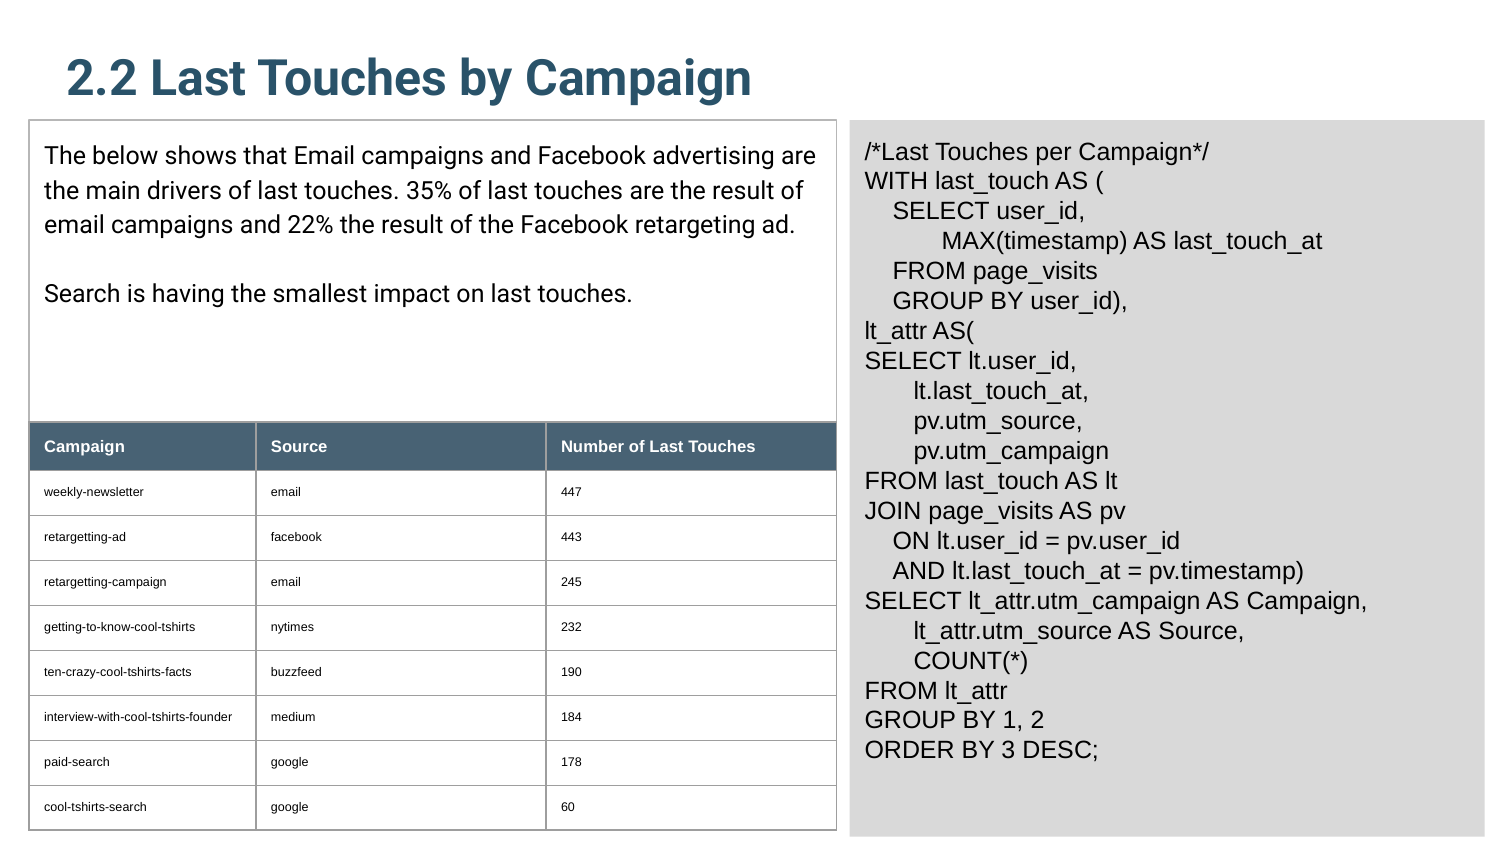

2.2 Last Touches by Campaign
The below shows that Email campaigns and Facebook advertising are the main drivers of last touches. 35% of last touches are the result of email campaigns and 22% the result of the Facebook retargeting ad.

Search is having the smallest impact on last touches.
/*Last Touches per Campaign*/
WITH last_touch AS (
    SELECT user_id,
           MAX(timestamp) AS last_touch_at
    FROM page_visits
    GROUP BY user_id),
lt_attr AS(
SELECT lt.user_id,
       lt.last_touch_at,
       pv.utm_source,
       pv.utm_campaign
FROM last_touch AS lt
JOIN page_visits AS pv
    ON lt.user_id = pv.user_id
    AND lt.last_touch_at = pv.timestamp)
SELECT lt_attr.utm_campaign AS Campaign,
       lt_attr.utm_source AS Source,
       COUNT(*)
FROM lt_attr
GROUP BY 1, 2
ORDER BY 3 DESC;

| Campaign | Source | Number of Last Touches |
| --- | --- | --- |
| weekly-newsletter | email | 447 |
| retargetting-ad | facebook | 443 |
| retargetting-campaign | email | 245 |
| getting-to-know-cool-tshirts | nytimes | 232 |
| ten-crazy-cool-tshirts-facts | buzzfeed | 190 |
| interview-with-cool-tshirts-founder | medium | 184 |
| paid-search | google | 178 |
| cool-tshirts-search | google | 60 |